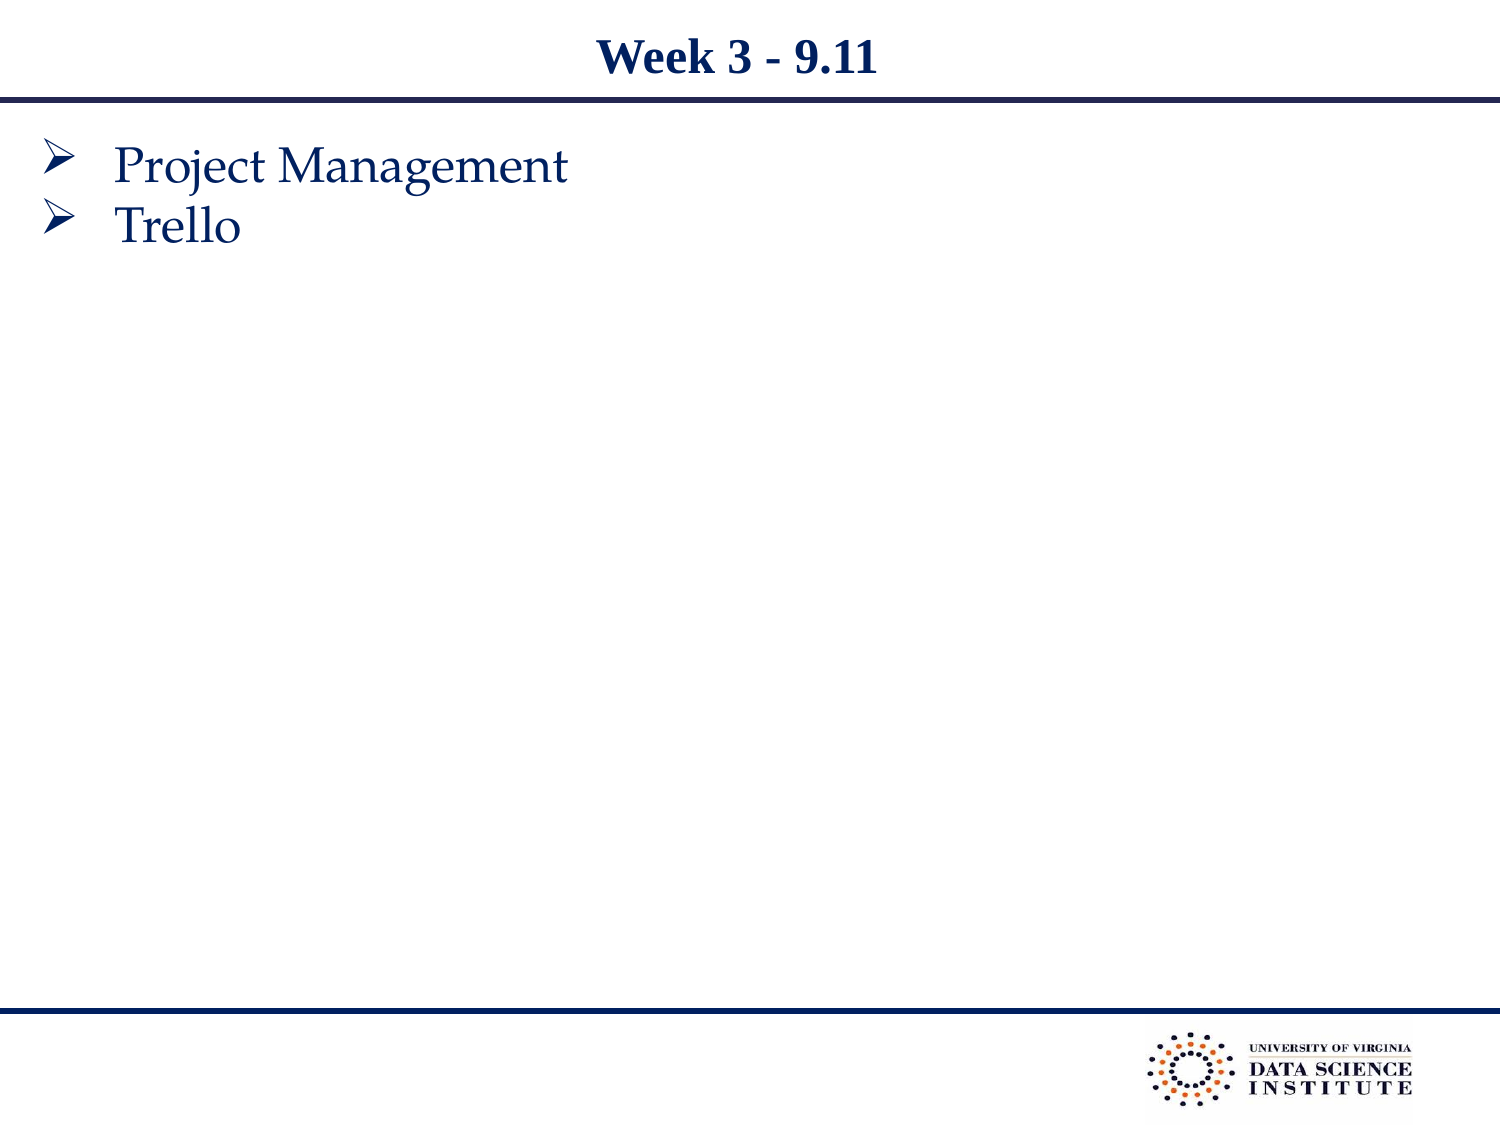

# Week 3 - 9.11
Project Management
Trello